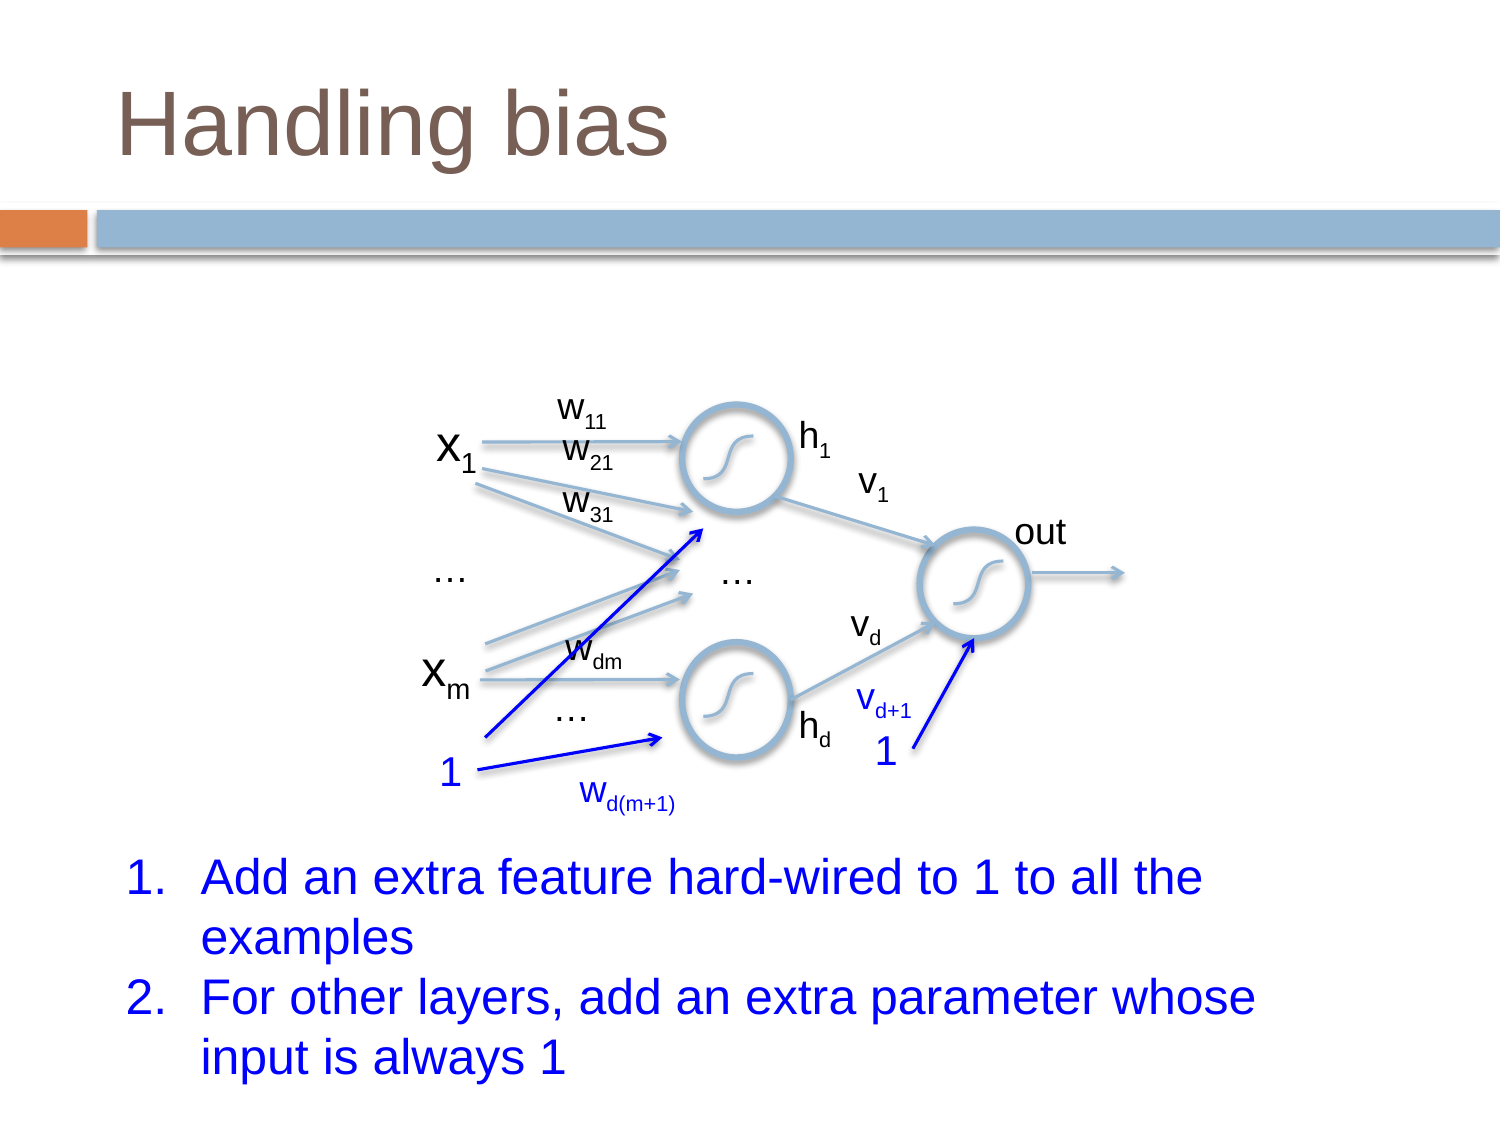

# Handling bias
w11
x1
h1

w21
v1
w31
out

…
…
vd
wdm
xm

vd+1
…
hd
1
1
wd(m+1)
Add an extra feature hard-wired to 1 to all the examples
For other layers, add an extra parameter whose input is always 1